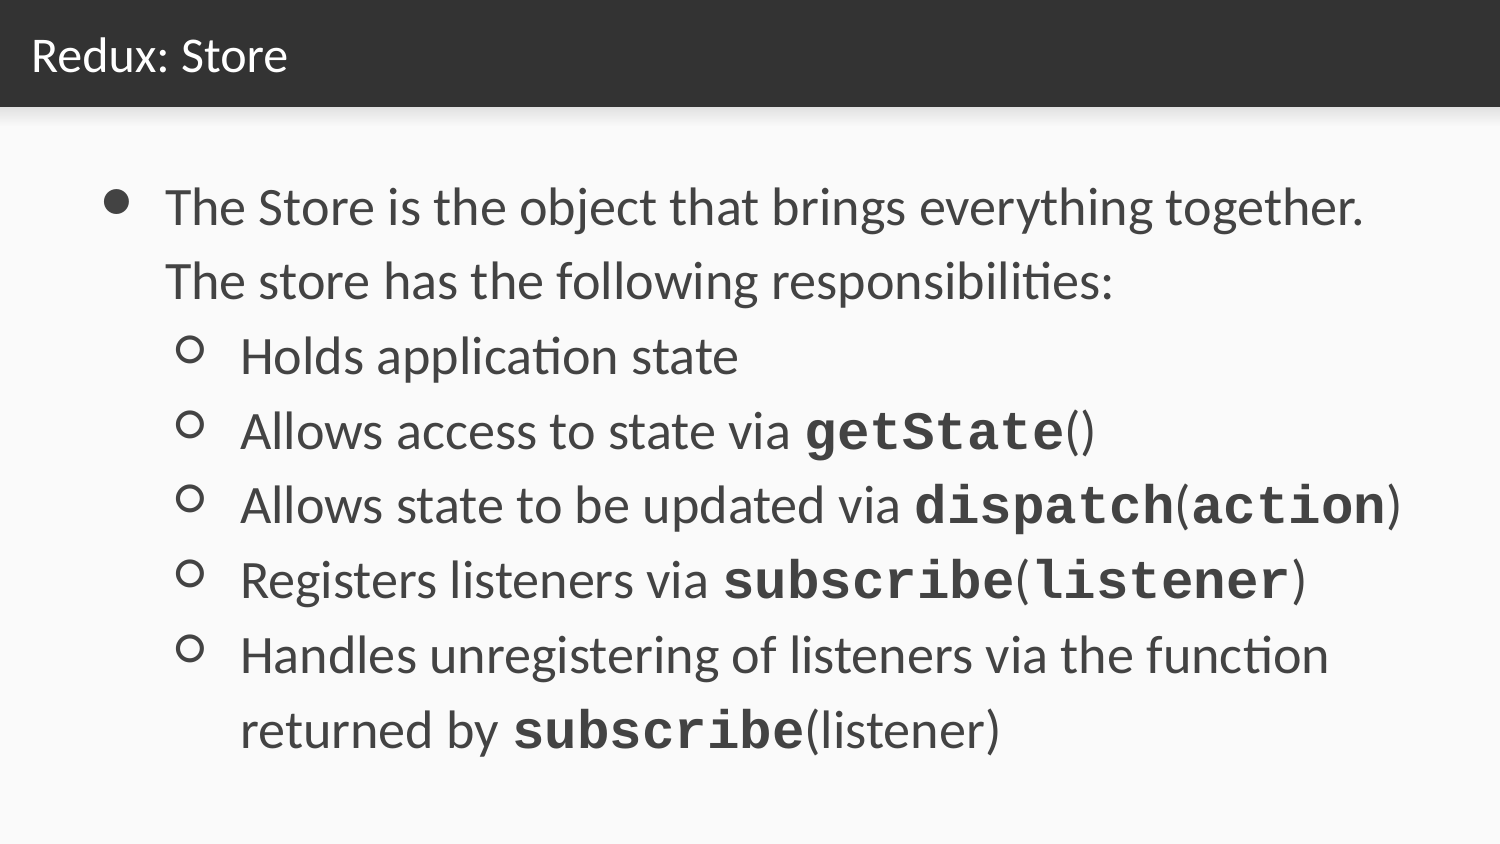

# Redux: Store
The Store is the object that brings everything together. The store has the following responsibilities:
Holds application state
Allows access to state via getState()
Allows state to be updated via dispatch(action)
Registers listeners via subscribe(listener)
Handles unregistering of listeners via the function returned by subscribe(listener)